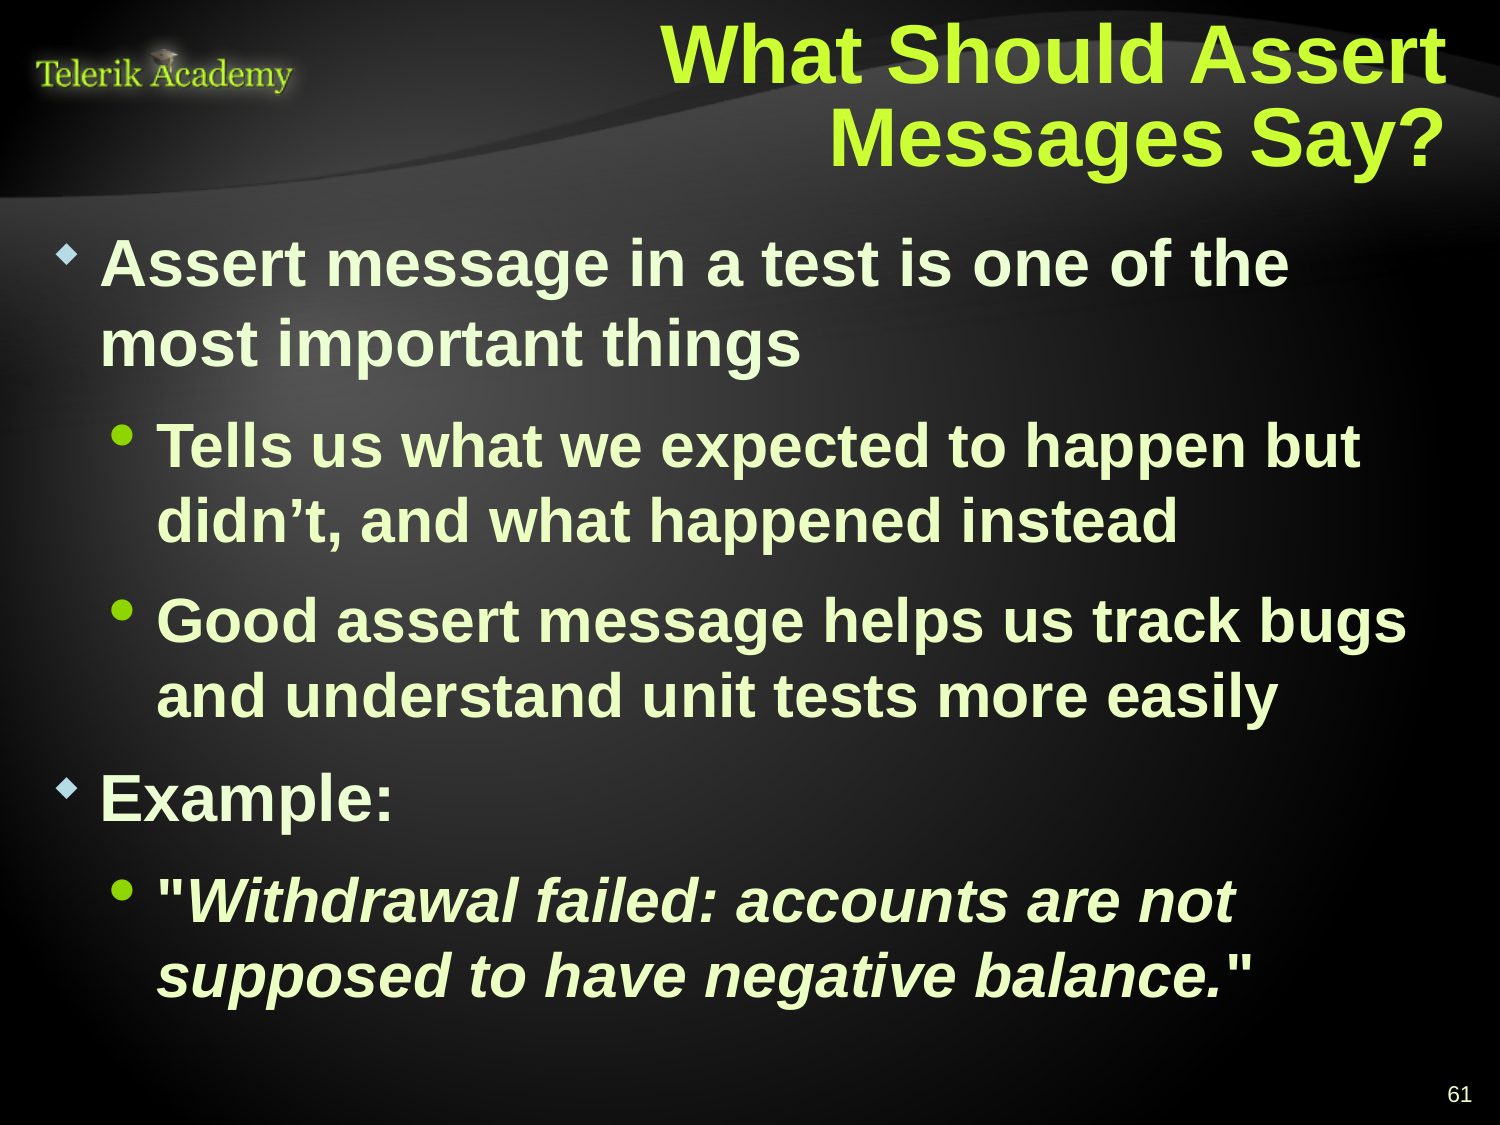

# What Should Assert Messages Say?
Assert message in a test is one of the most important things
Tells us what we expected to happen but didn’t, and what happened instead
Good assert message helps us track bugs and understand unit tests more easily
Example:
"Withdrawal failed: accounts are not supposed to have negative balance."
61